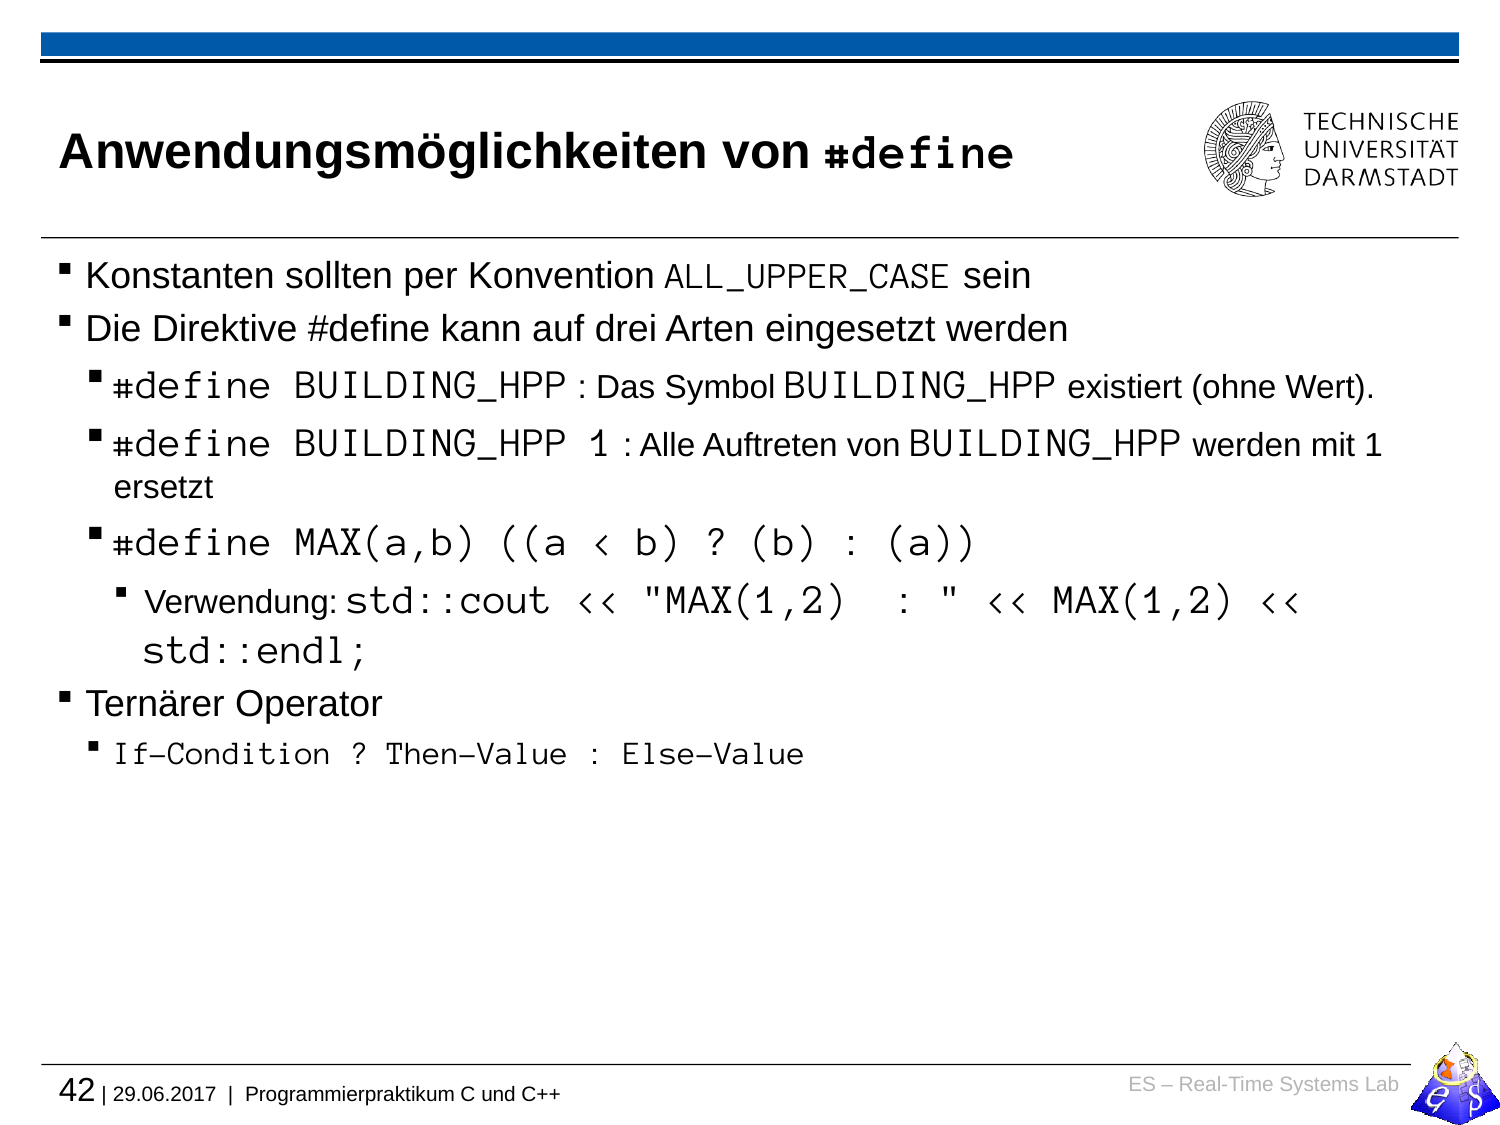

# Anwendungsmöglichkeiten von #define
Konstanten sollten per Konvention ALL_UPPER_CASE sein
Die Direktive #define kann auf drei Arten eingesetzt werden
#define BUILDING_HPP : Das Symbol BUILDING_HPP existiert (ohne Wert).
#define BUILDING_HPP 1 : Alle Auftreten von BUILDING_HPP werden mit 1 ersetzt
#define MAX(a,b) ((a < b) ? (b) : (a))
Verwendung: std::cout << "MAX(1,2)	: " << MAX(1,2) << std::endl;
Ternärer Operator
If-Condition ? Then-Value : Else-Value